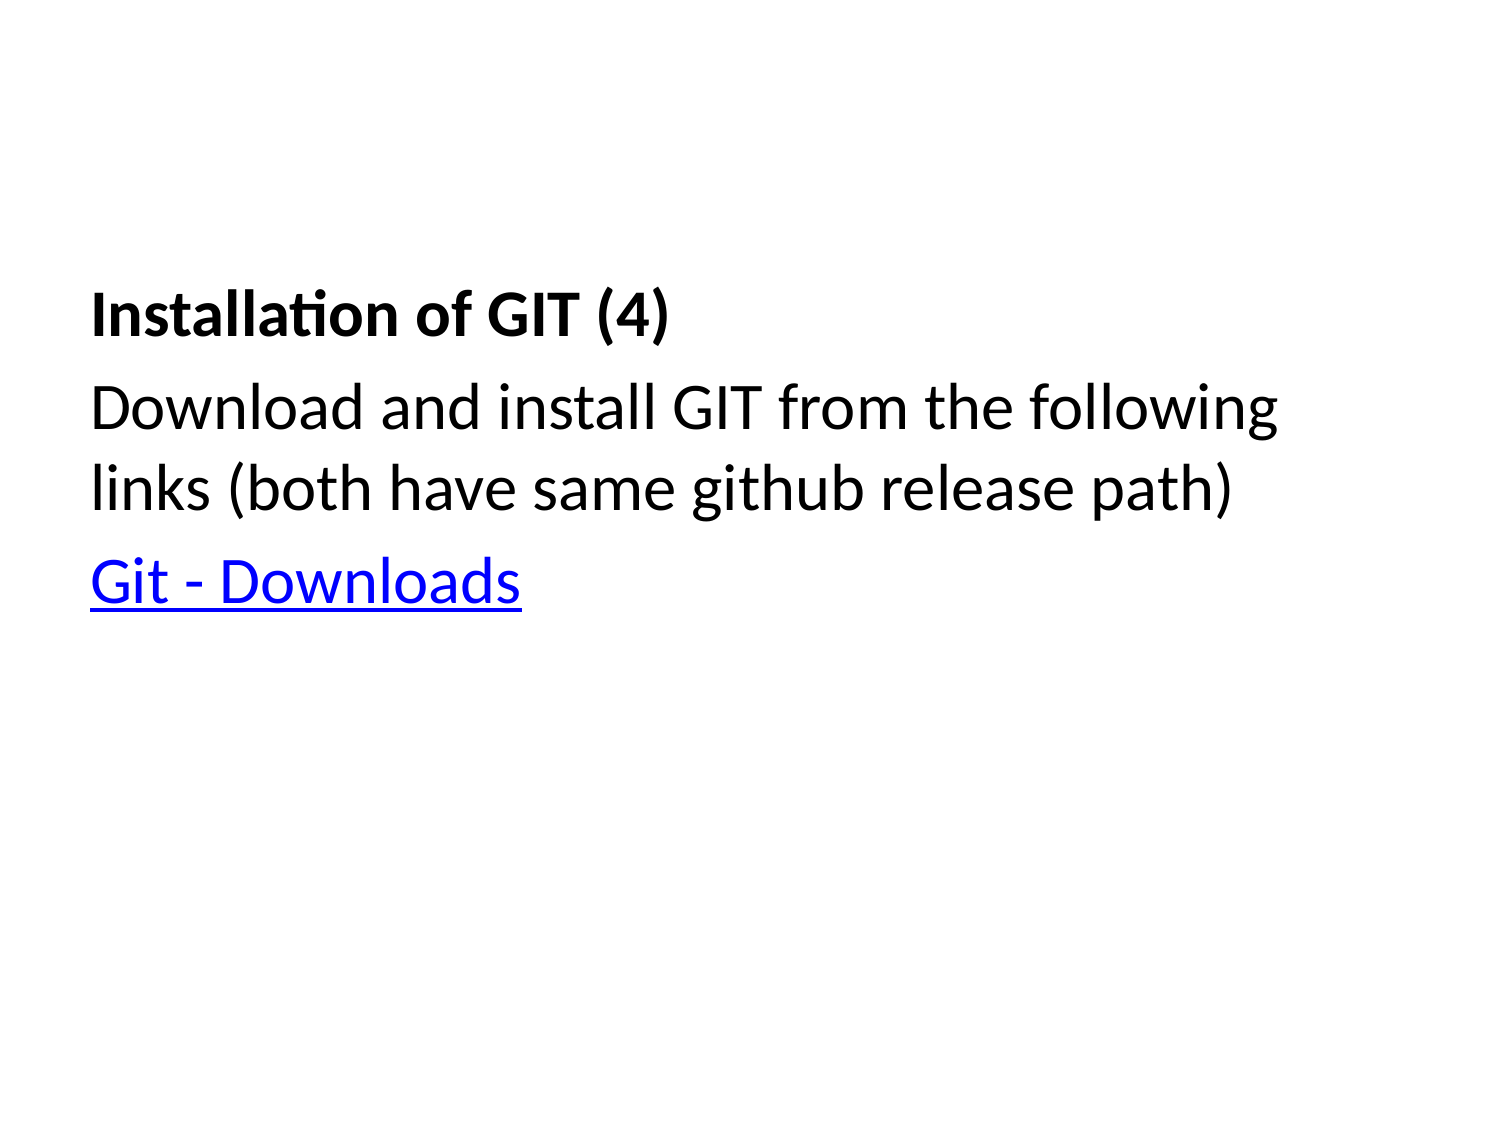

Installation of GIT (4)
Download and install GIT from the following links (both have same github release path)
Git - Downloads